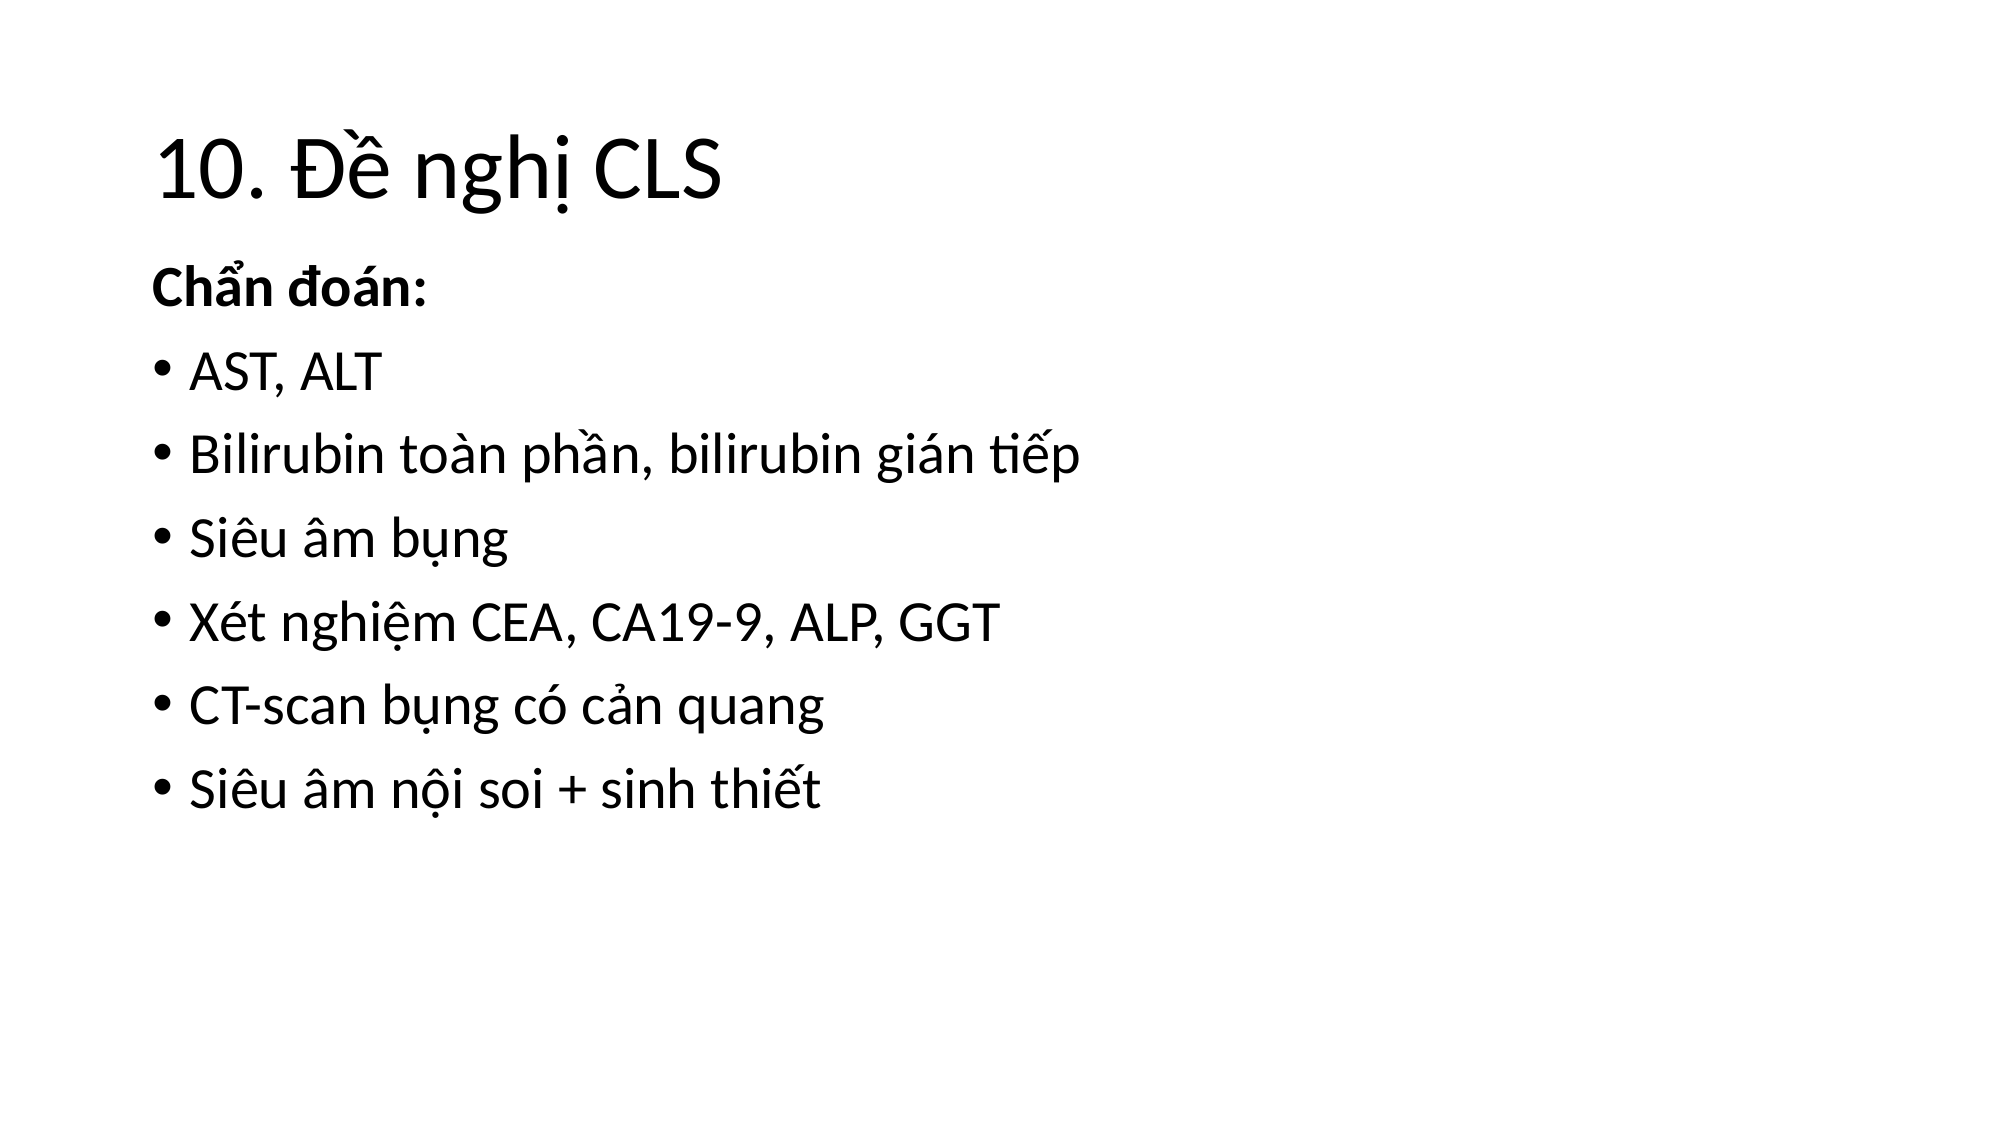

# 10. Đề nghị CLS
Chẩn đoán:
AST, ALT
Bilirubin toàn phần, bilirubin gián tiếp
Siêu âm bụng
Xét nghiệm CEA, CA19-9, ALP, GGT
CT-scan bụng có cản quang
Siêu âm nội soi + sinh thiết